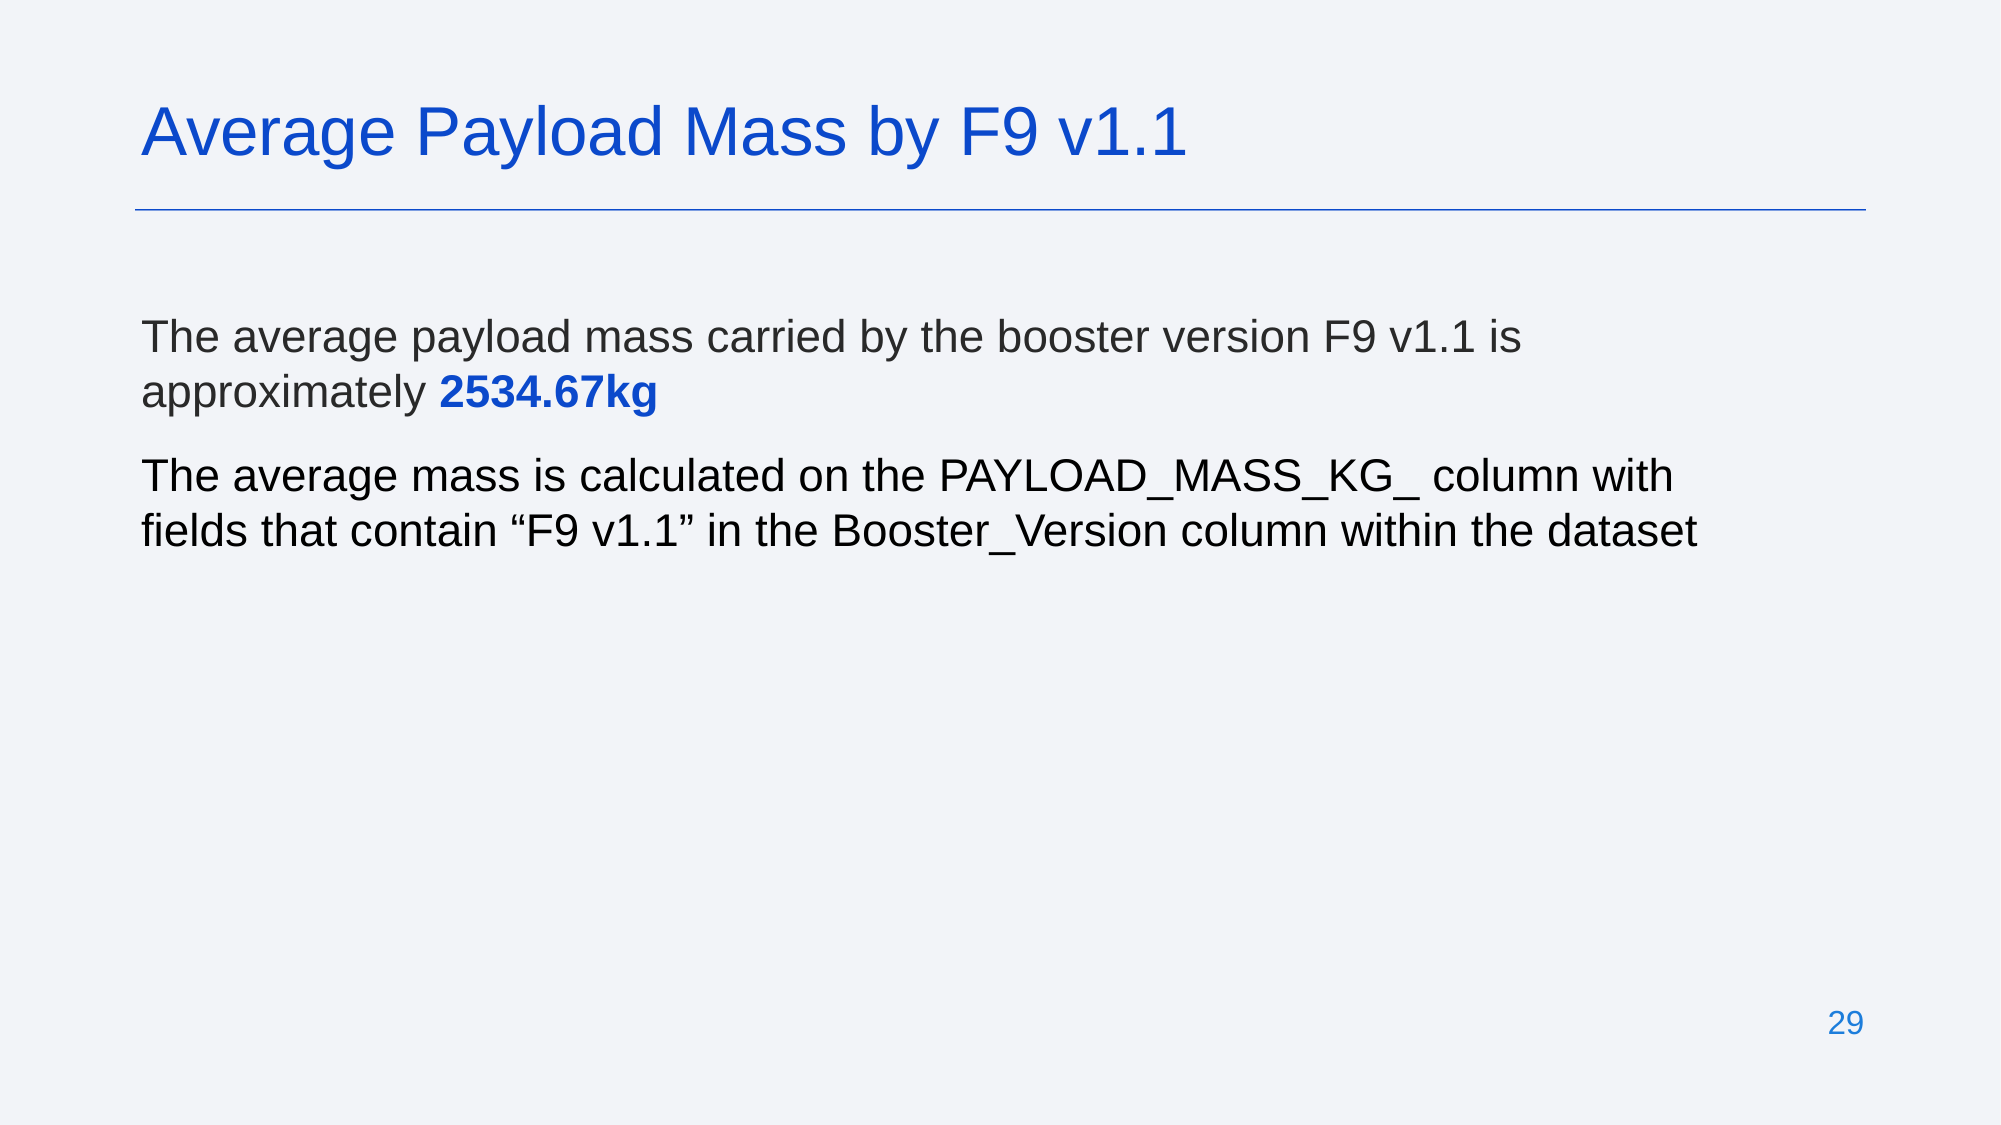

Average Payload Mass by F9 v1.1
The average payload mass carried by the booster version F9 v1.1 is approximately 2534.67kg
The average mass is calculated on the PAYLOAD_MASS_KG_ column with fields that contain “F9 v1.1” in the Booster_Version column within the dataset
29